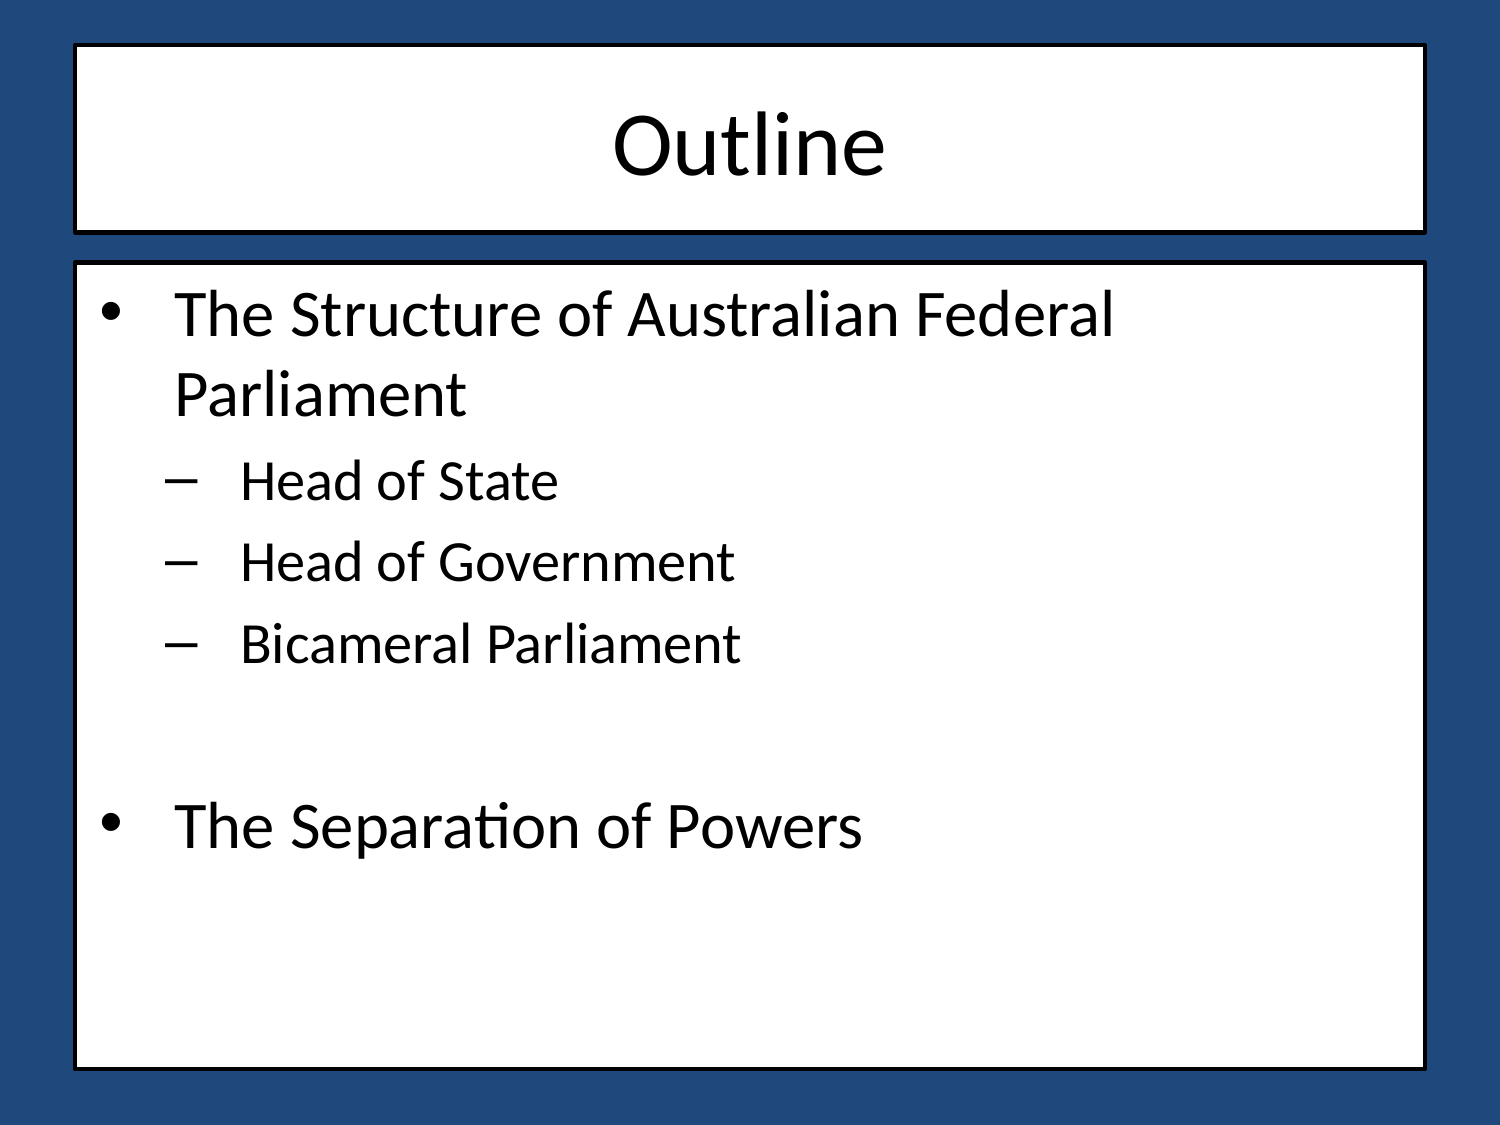

# Outline
The Structure of Australian Federal Parliament
Head of State
Head of Government
Bicameral Parliament

The Separation of Powers